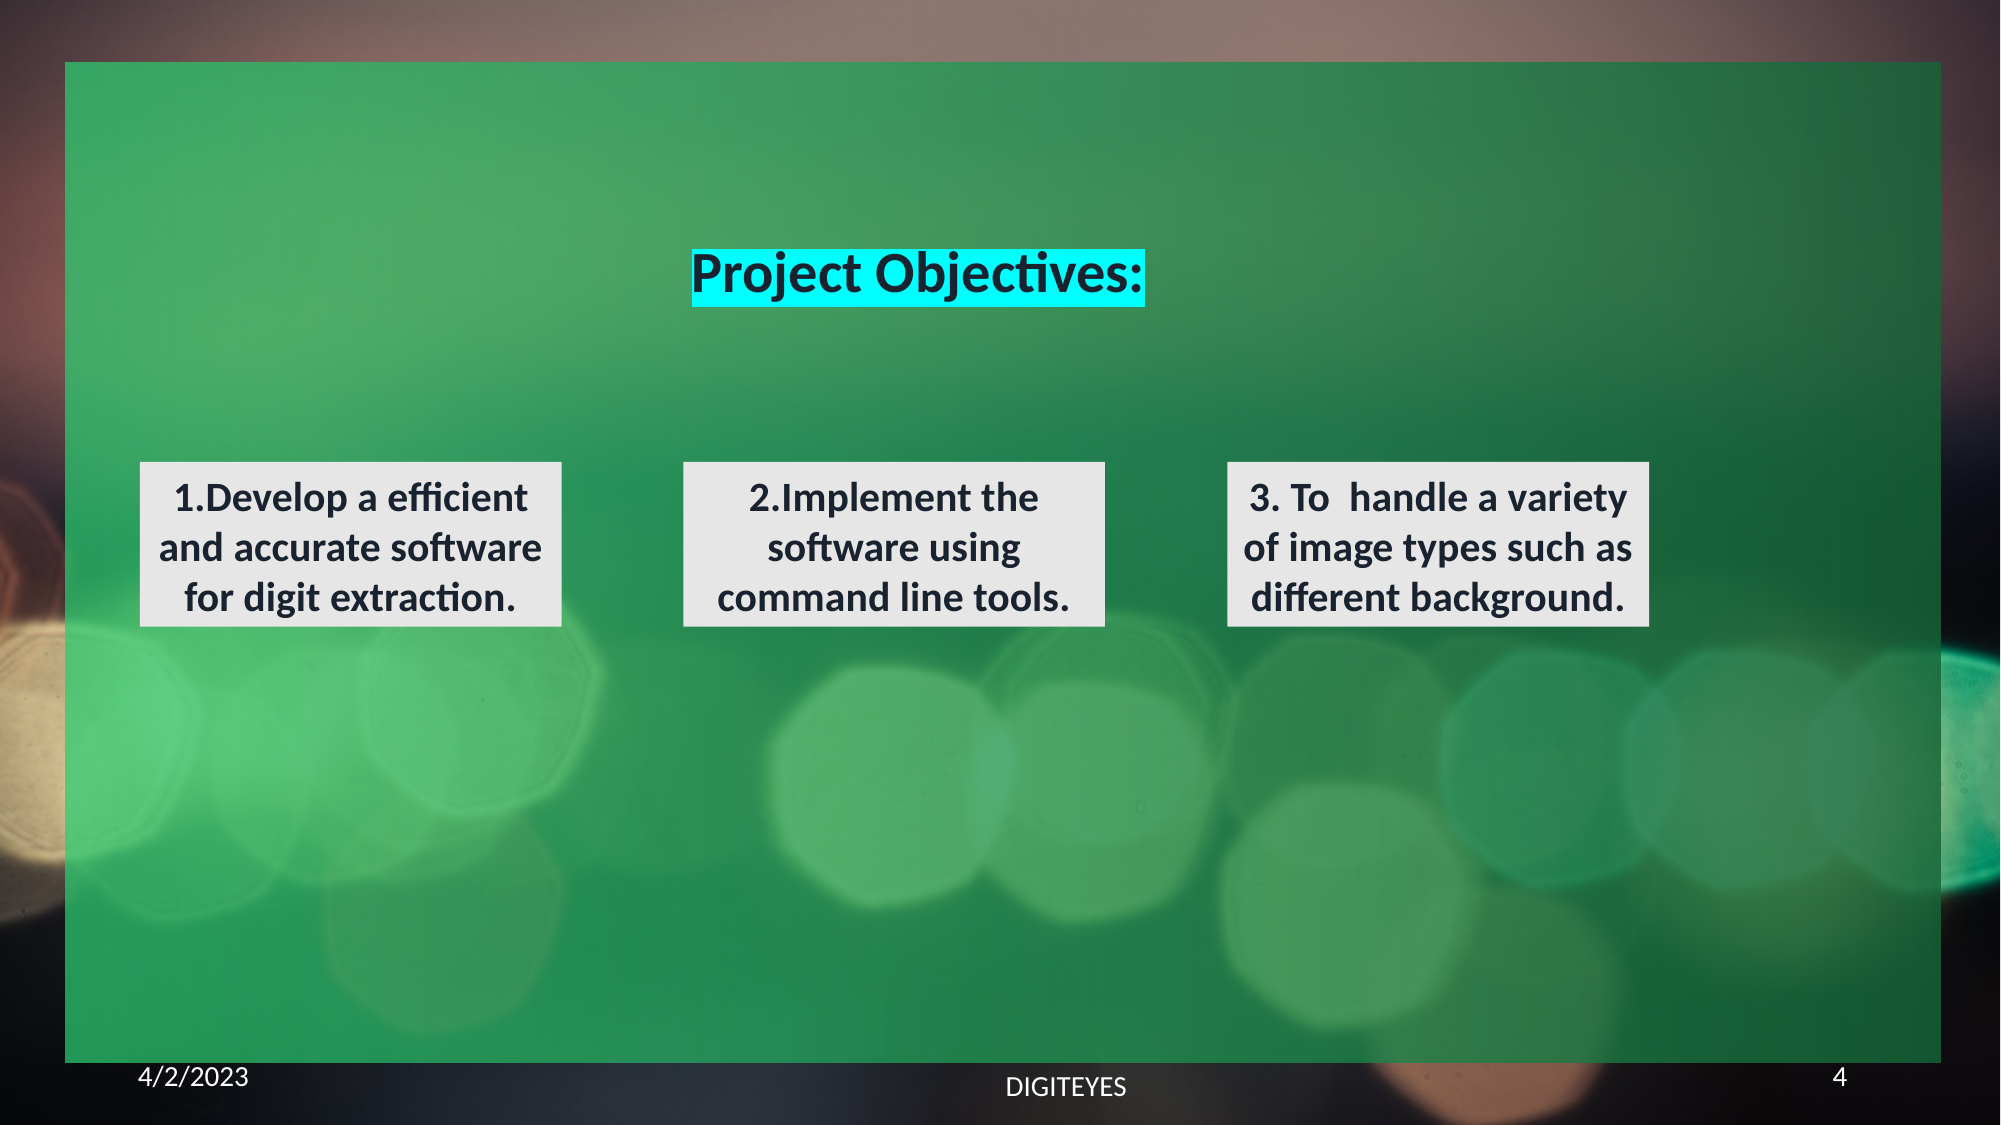

Project Objectives:
1.Develop a efficient and accurate software for digit extraction.
2.Implement the software using command line tools.
3. To  handle a variety of image types such as different background.
DIGITEYES
4
4/2/2023